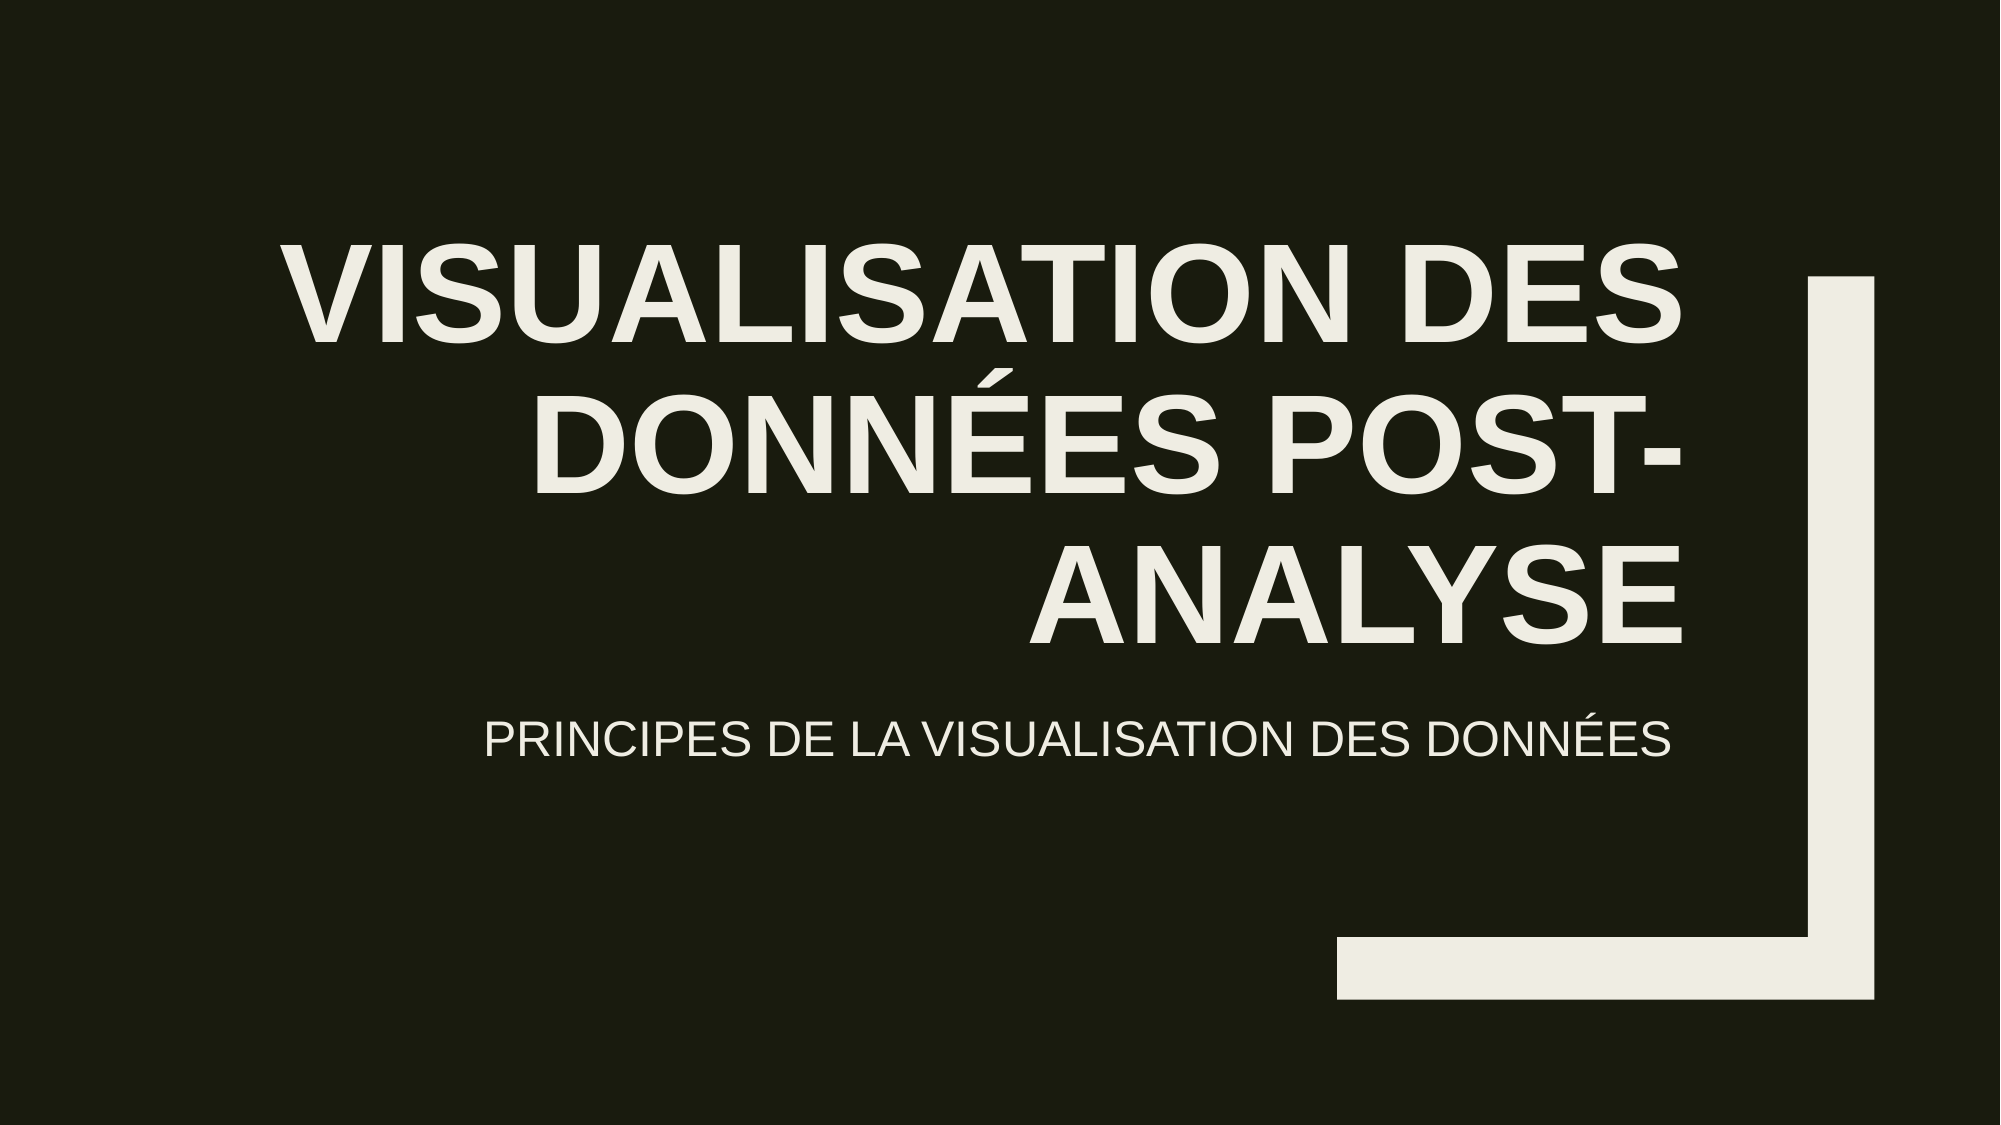

# VISUALISATION DES DONNÉES POST-ANALYSE
PRINCIPES DE LA VISUALISATION DES DONNÉES